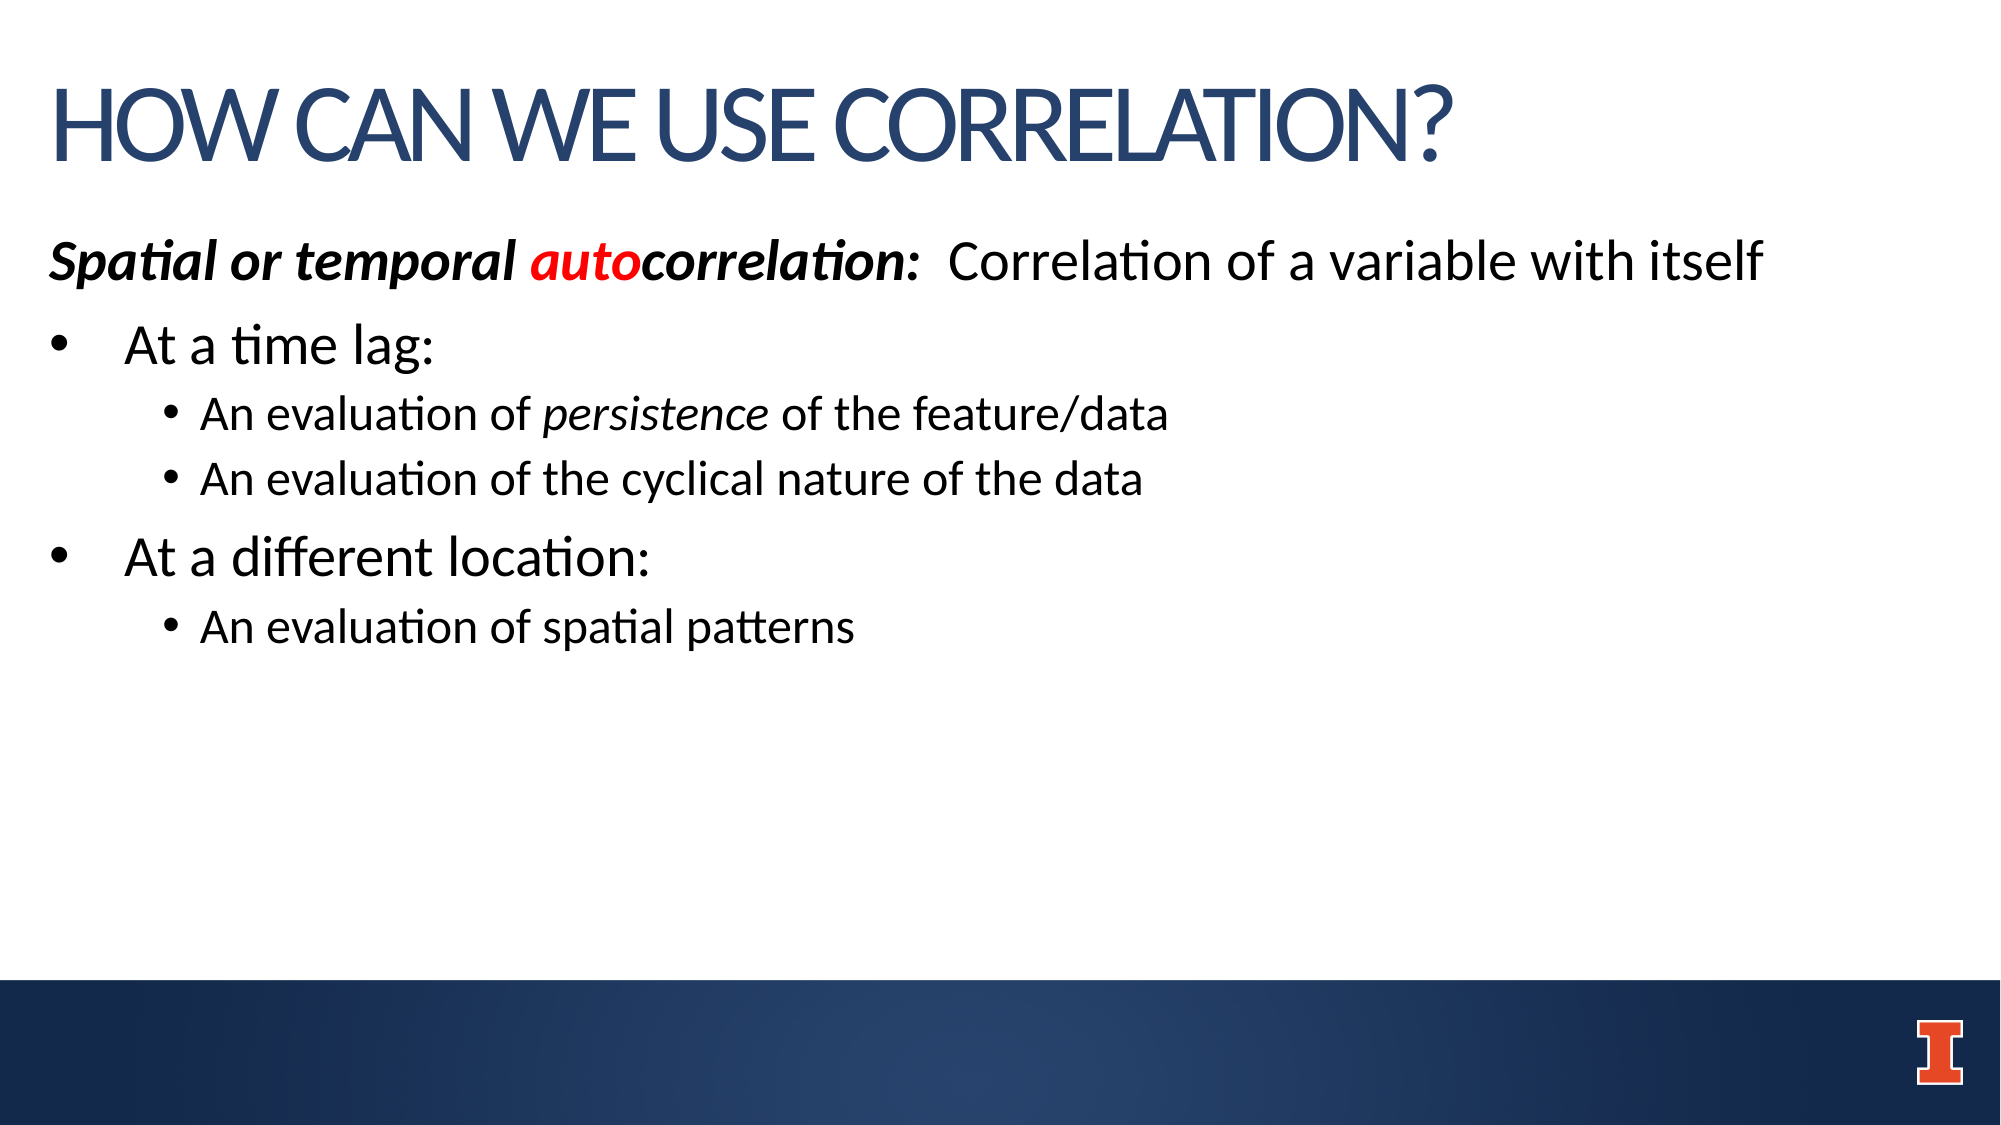

# HOW CAN WE USE CORRELATION?
Spatial or temporal autocorrelation:  Correlation of a variable with itself
At a time lag:
An evaluation of persistence of the feature/data
An evaluation of the cyclical nature of the data
At a different location:
An evaluation of spatial patterns